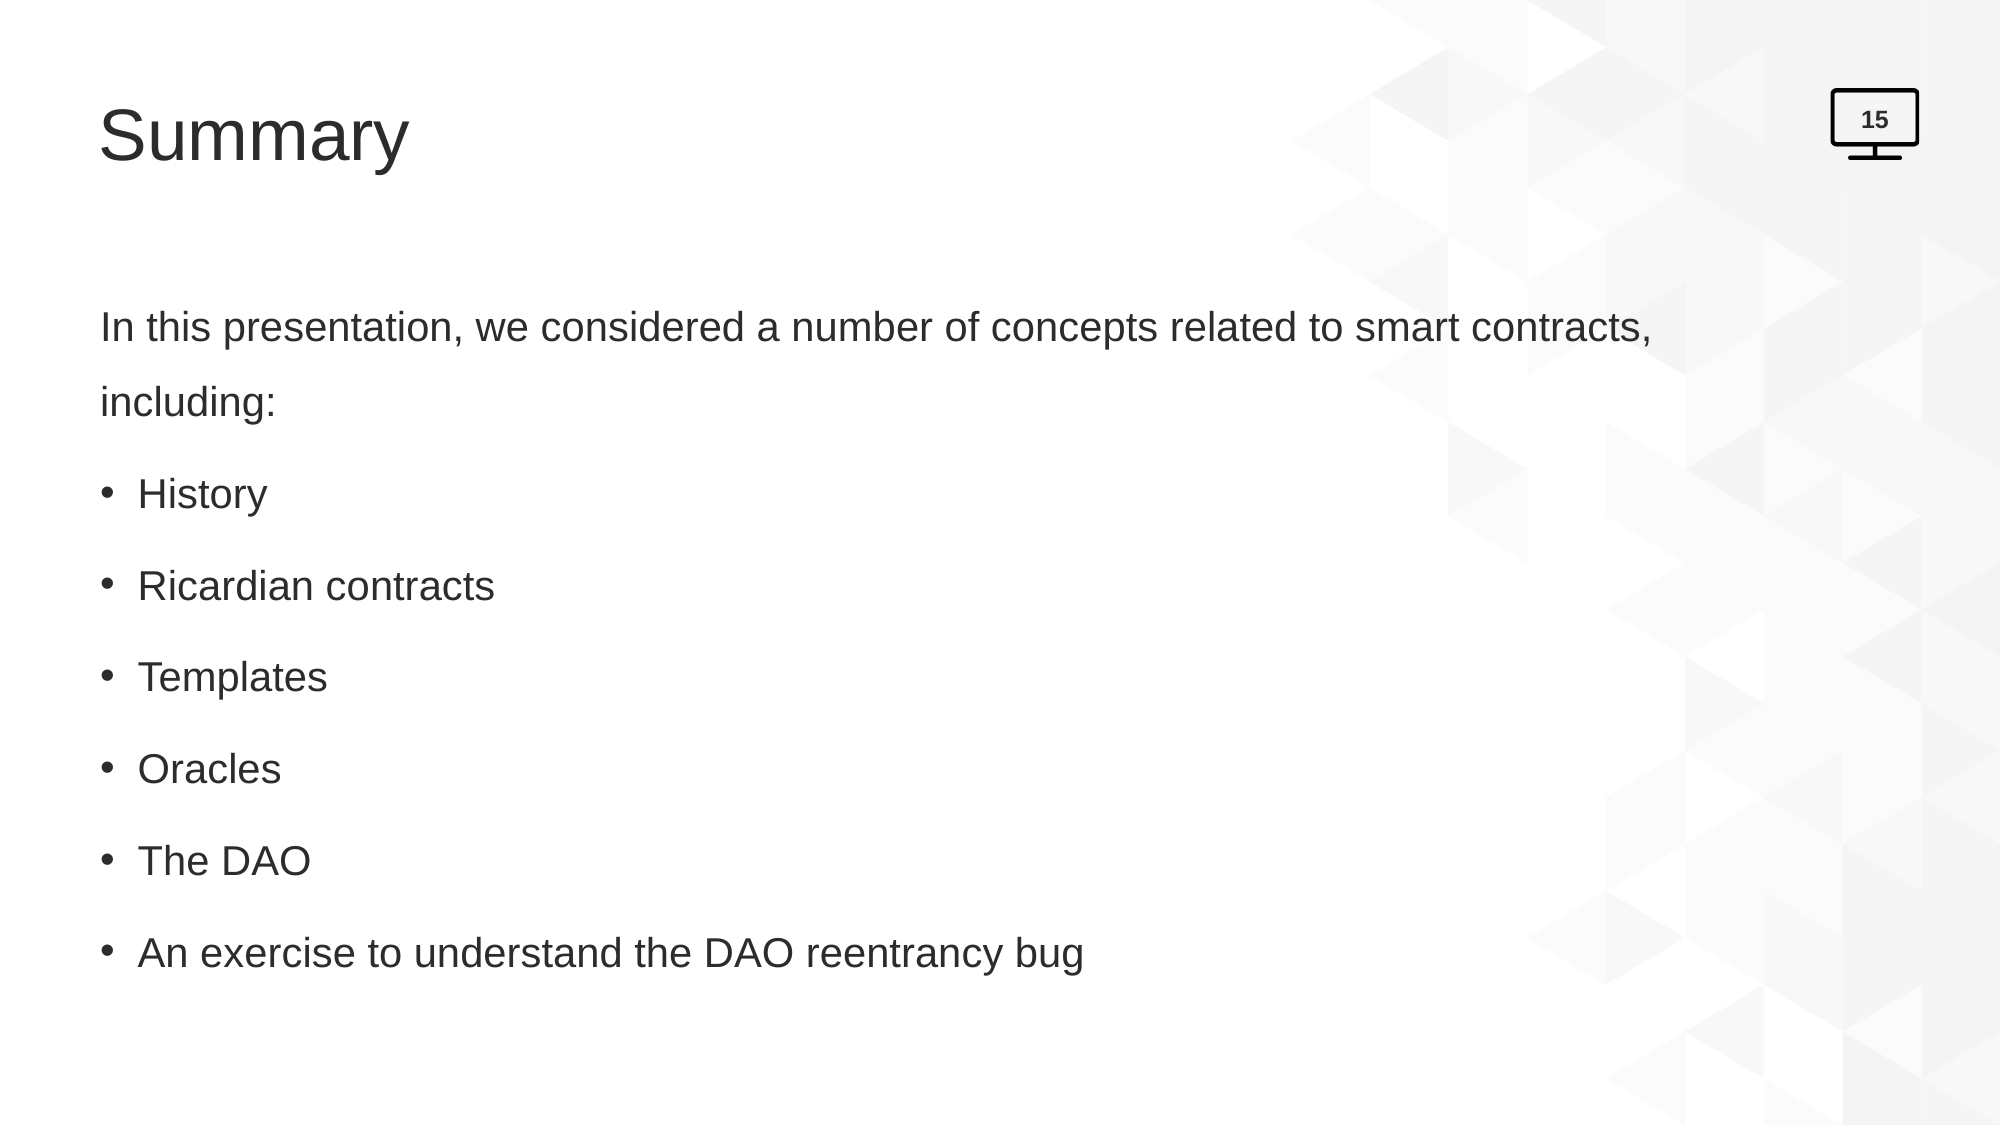

# Summary
15
In this presentation, we considered a number of concepts related to smart contracts, including:
History
Ricardian contracts
Templates
Oracles
The DAO
An exercise to understand the DAO reentrancy bug